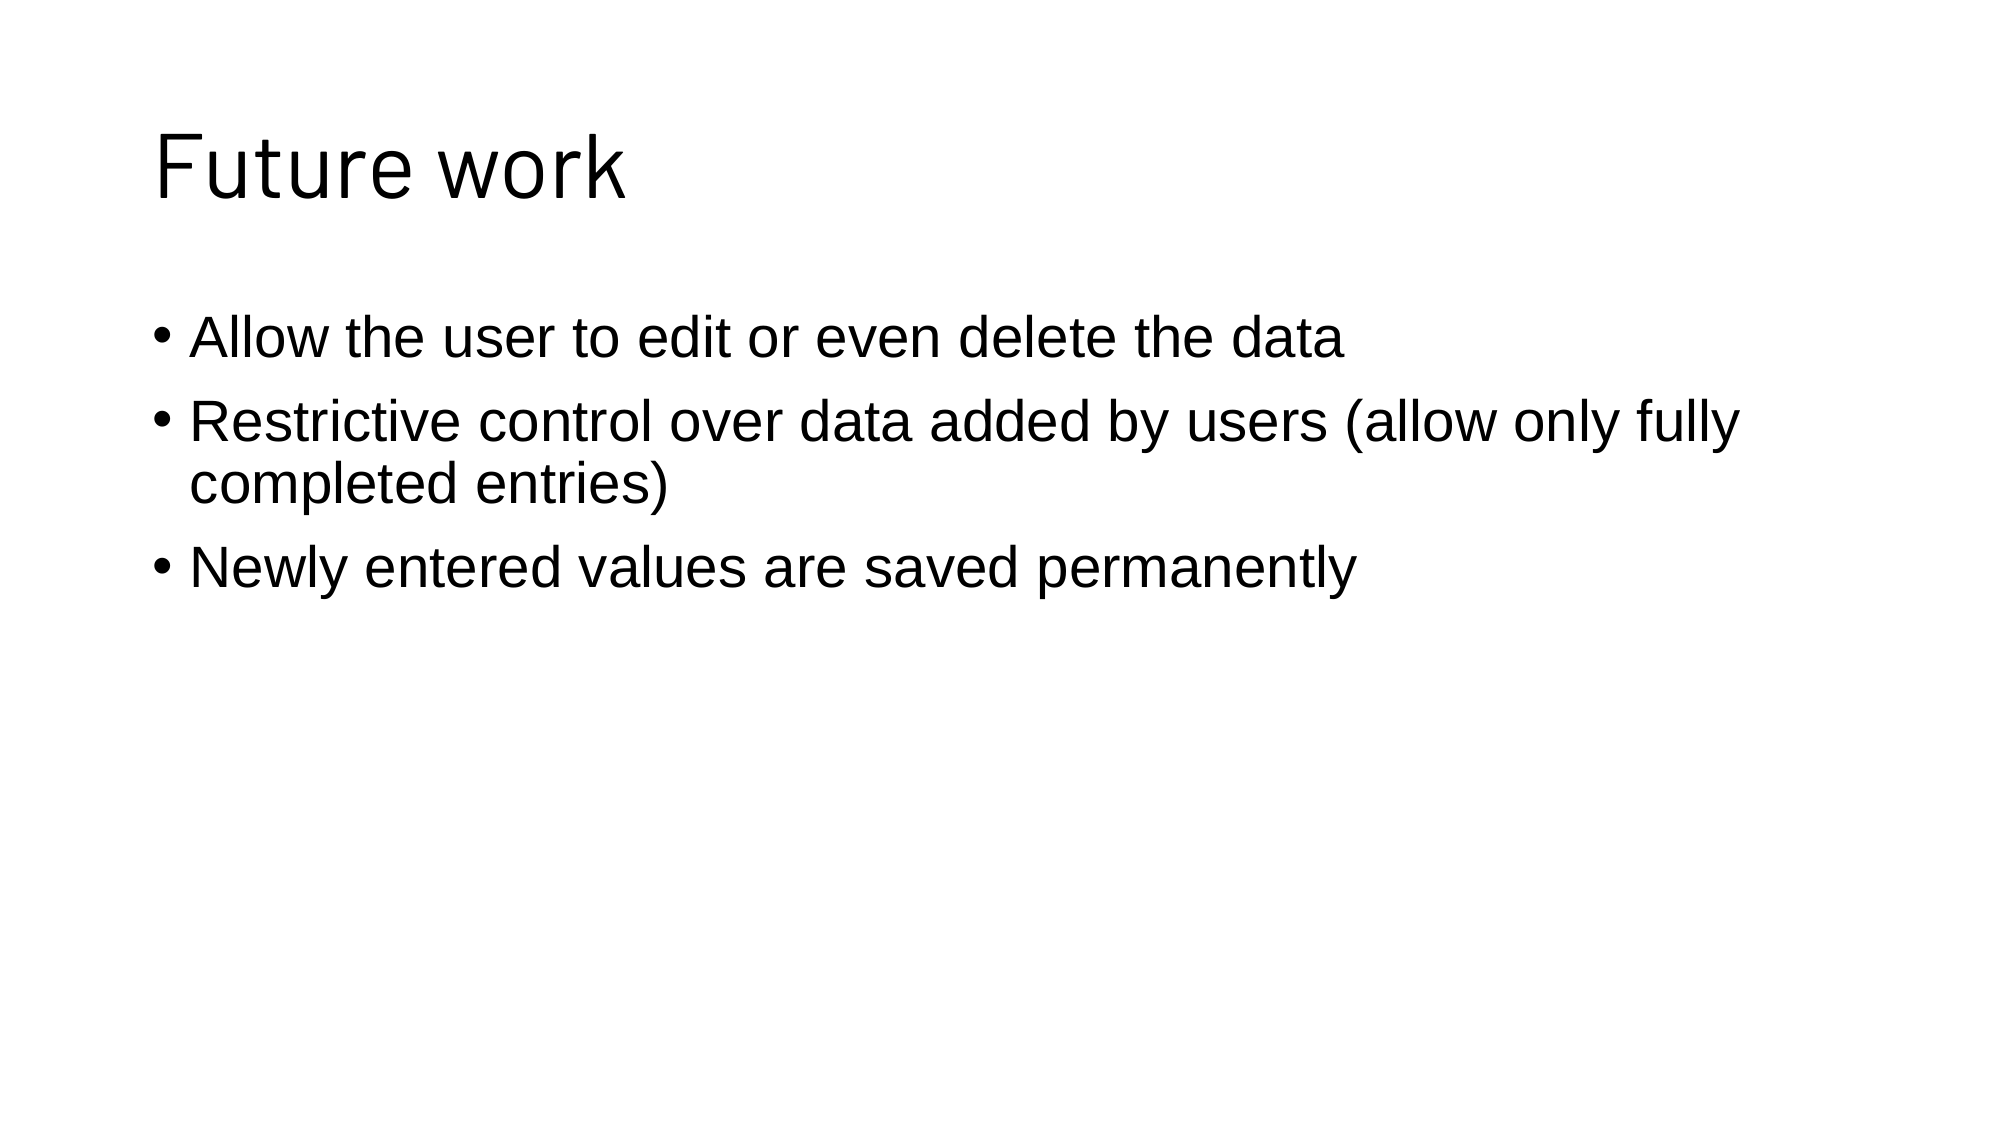

# Future work
Allow the user to edit or even delete the data
Restrictive control over data added by users (allow only fully completed entries)
Newly entered values are saved permanently